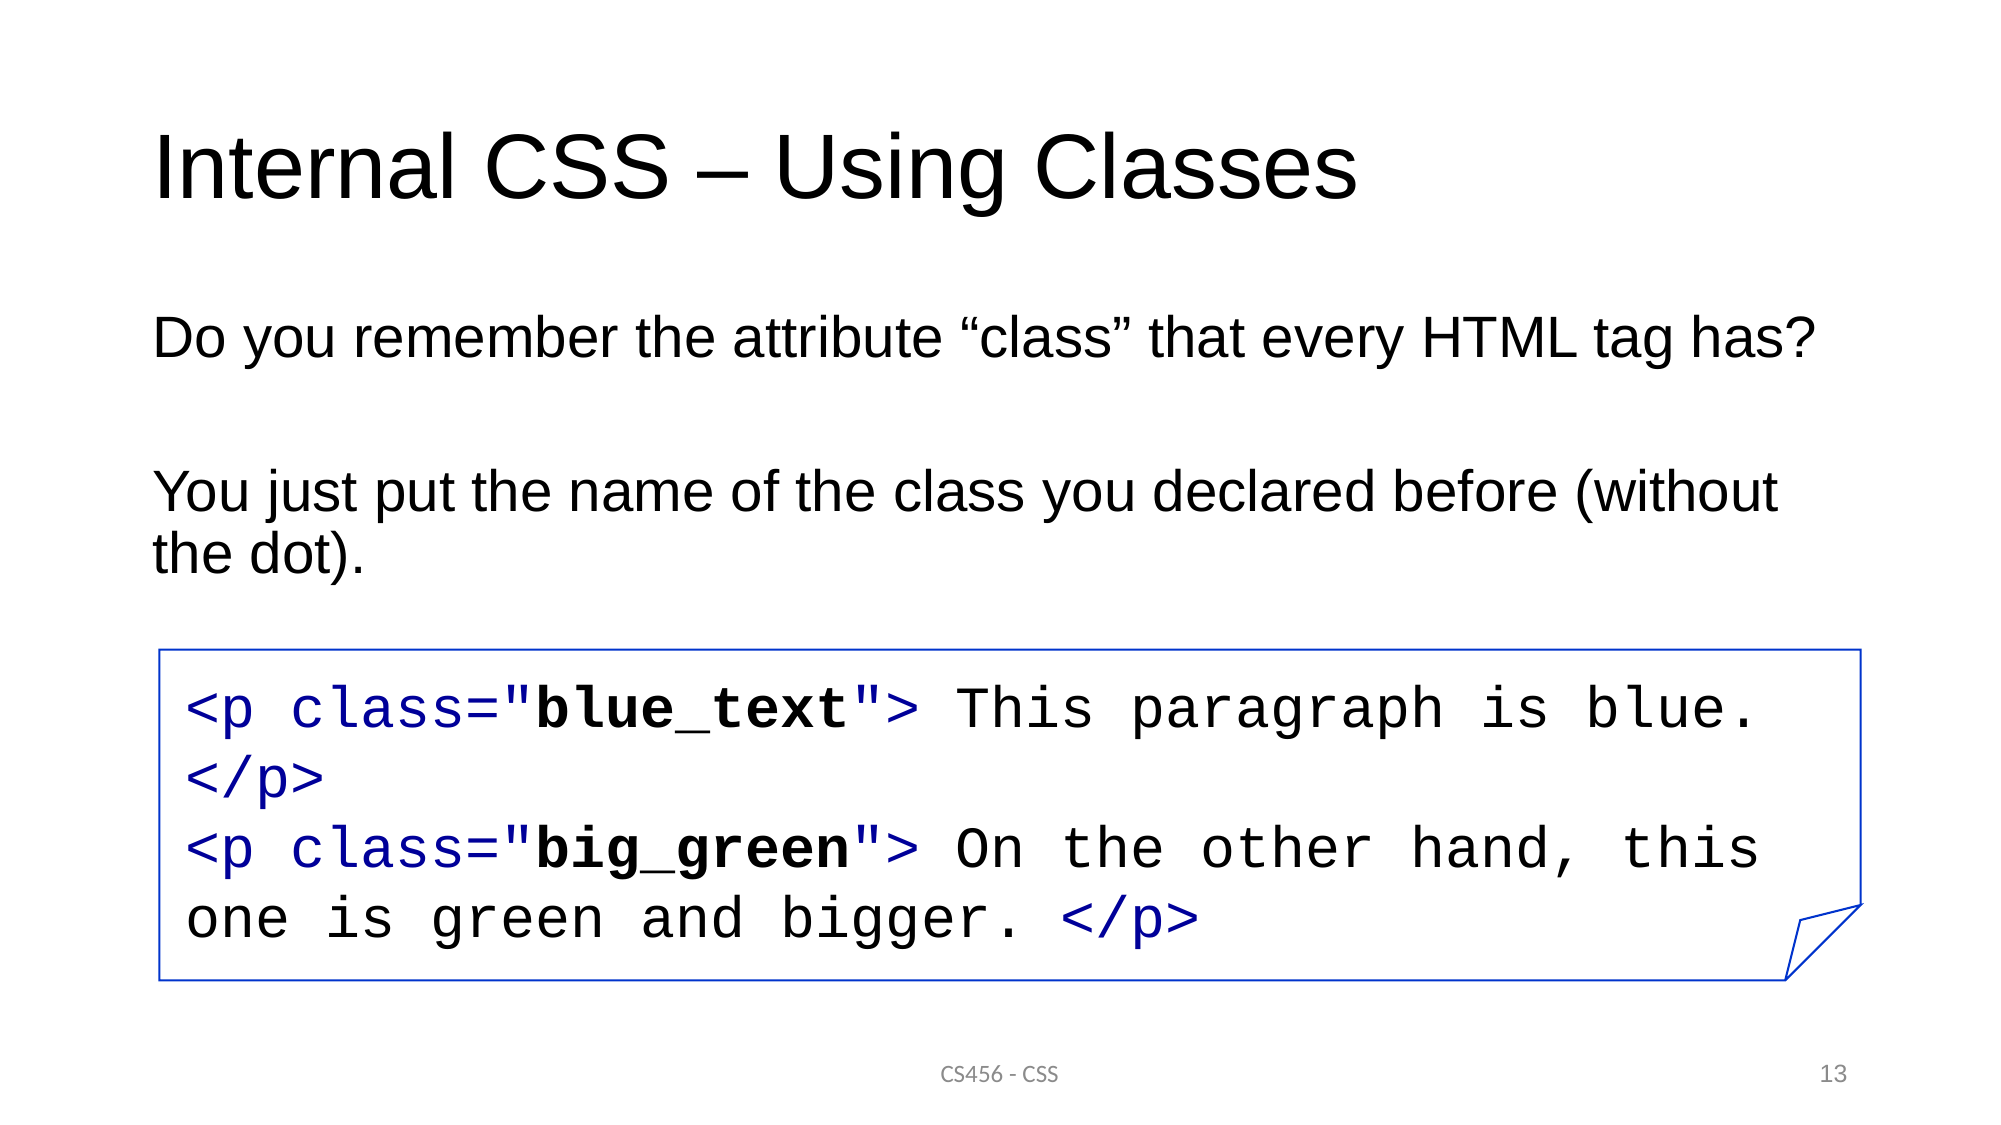

# Internal CSS – Using Classes
Do you remember the attribute “class” that every HTML tag has?

You just put the name of the class you declared before (without the dot).

<p class="blue_text"> This paragraph is blue. </p>
<p class="big_green"> On the other hand, this one is green and bigger. </p>
CS456 - CSS
13